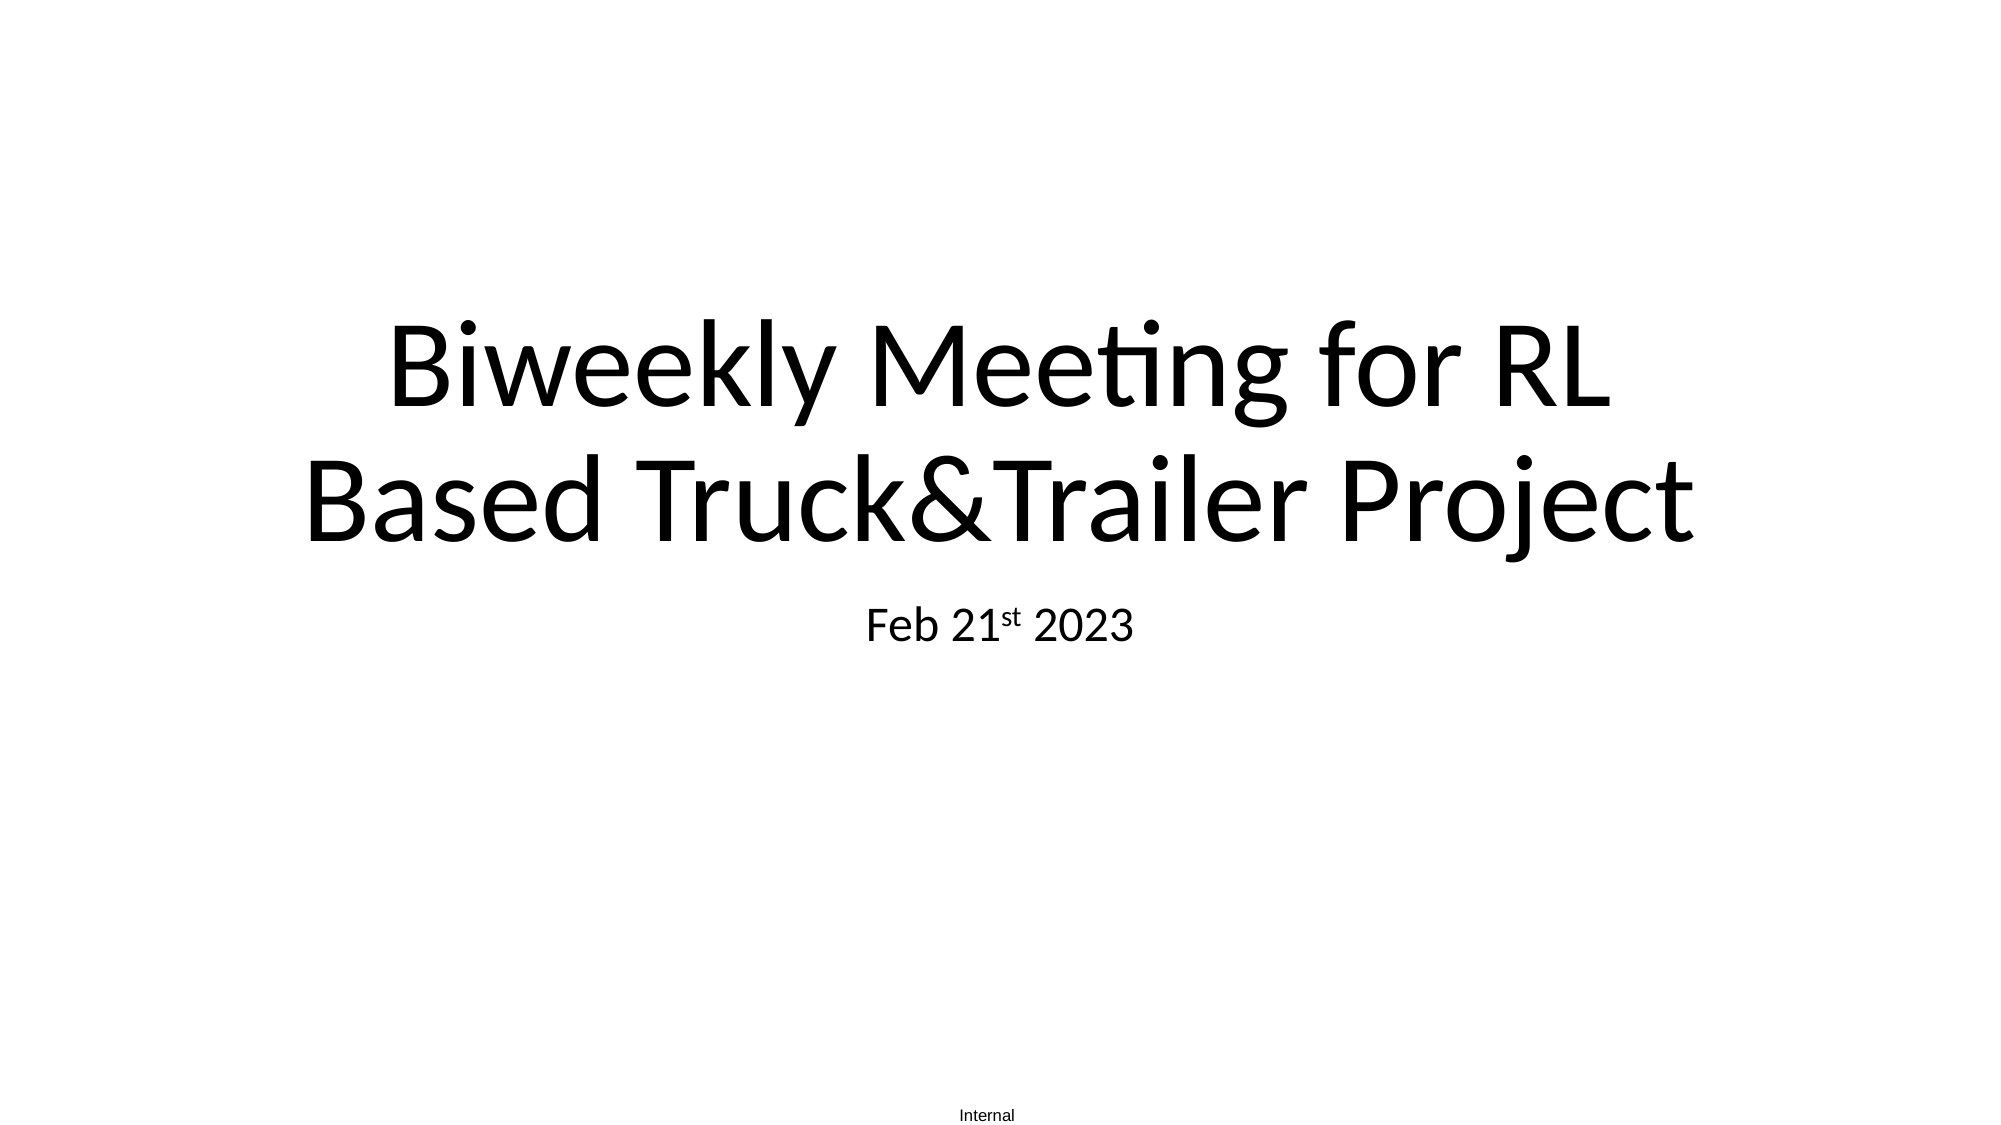

# Biweekly Meeting for RL Based Truck&Trailer Project
Feb 21st 2023